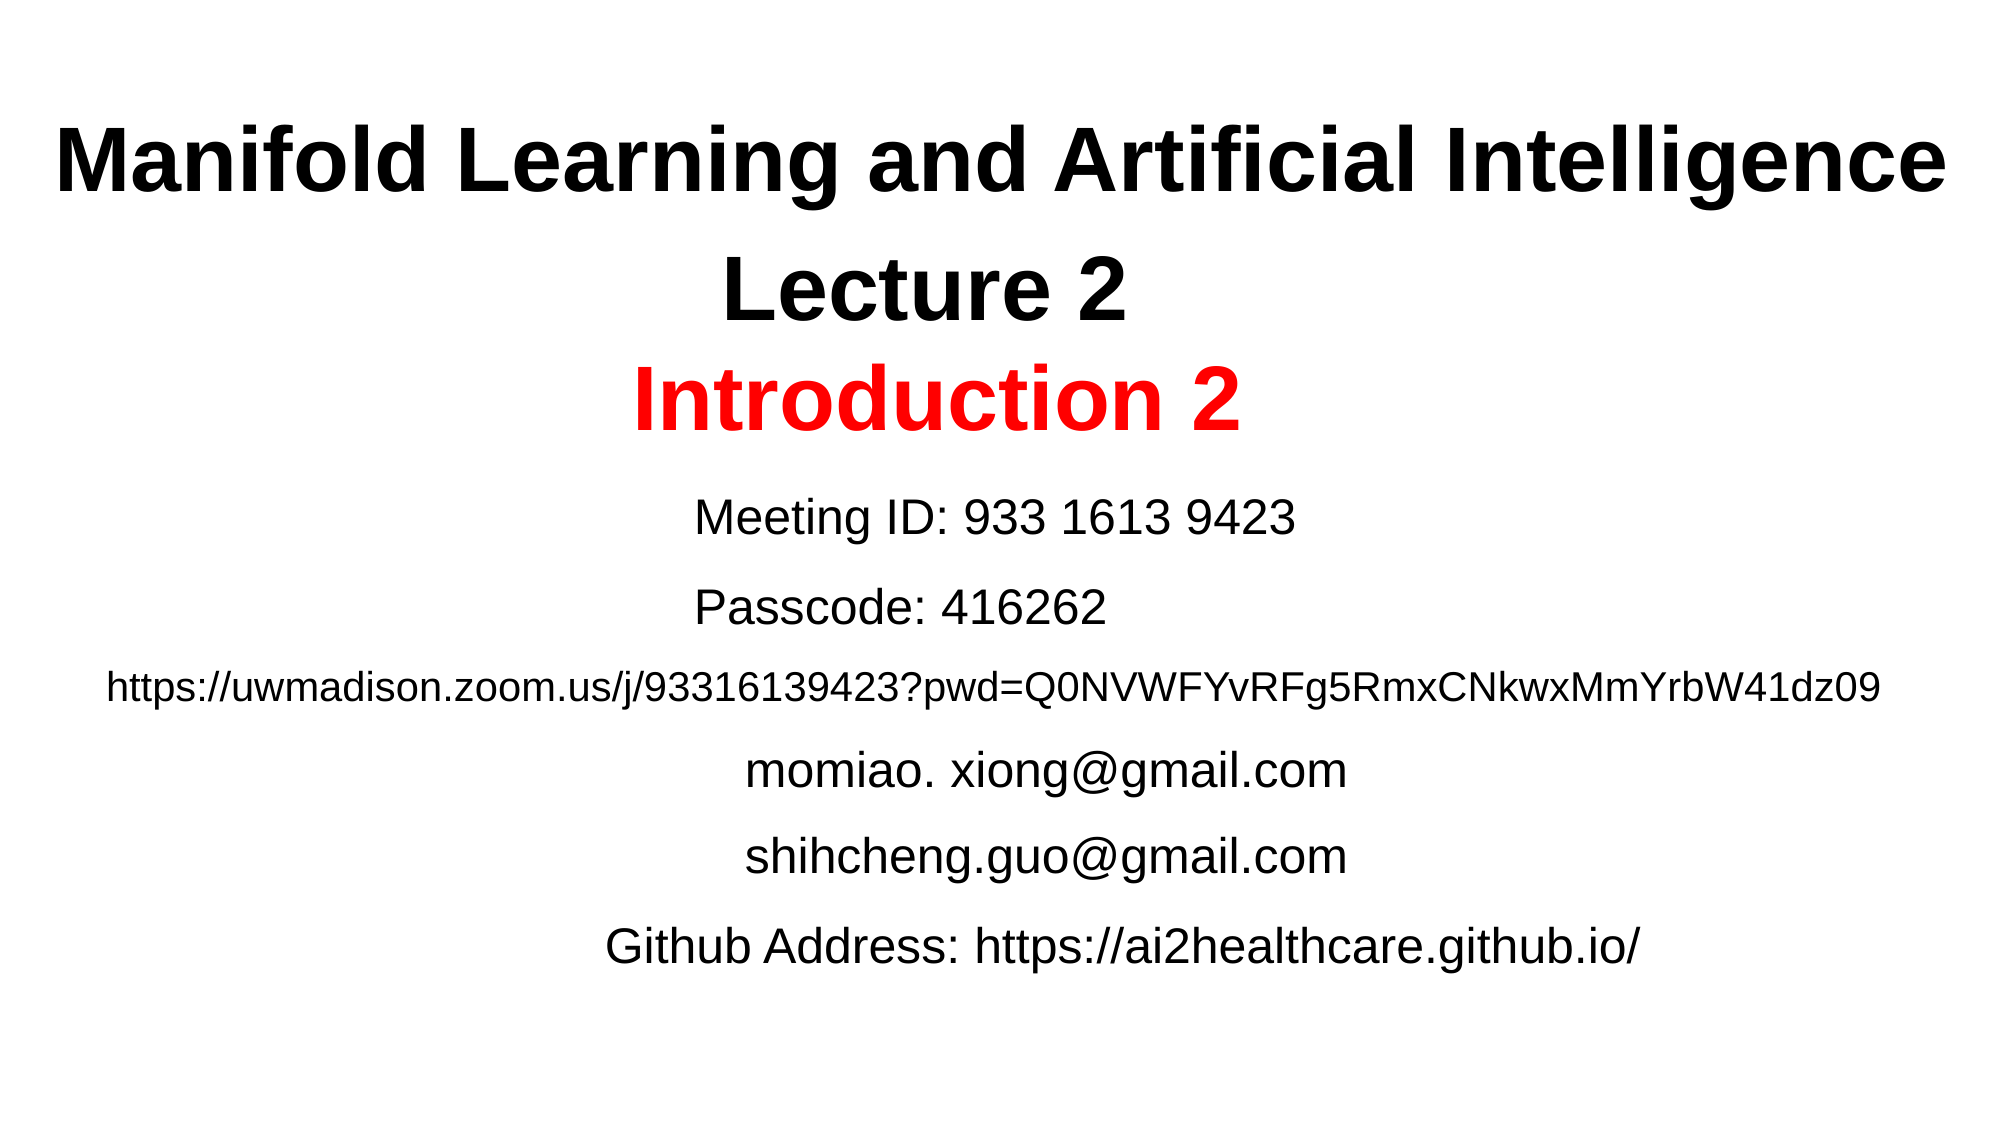

Manifold Learning and Artificial Intelligence
Lecture 2
Introduction 2
                                          Meeting ID: 933 1613 9423
                                          Passcode: 416262
https://uwmadison.zoom.us/j/93316139423?pwd=Q0NVWFYvRFg5RmxCNkwxMmYrbW41dz09
momiao. xiong@gmail.com
shihcheng.guo@gmail.com
Github Address: https://ai2healthcare.github.io/